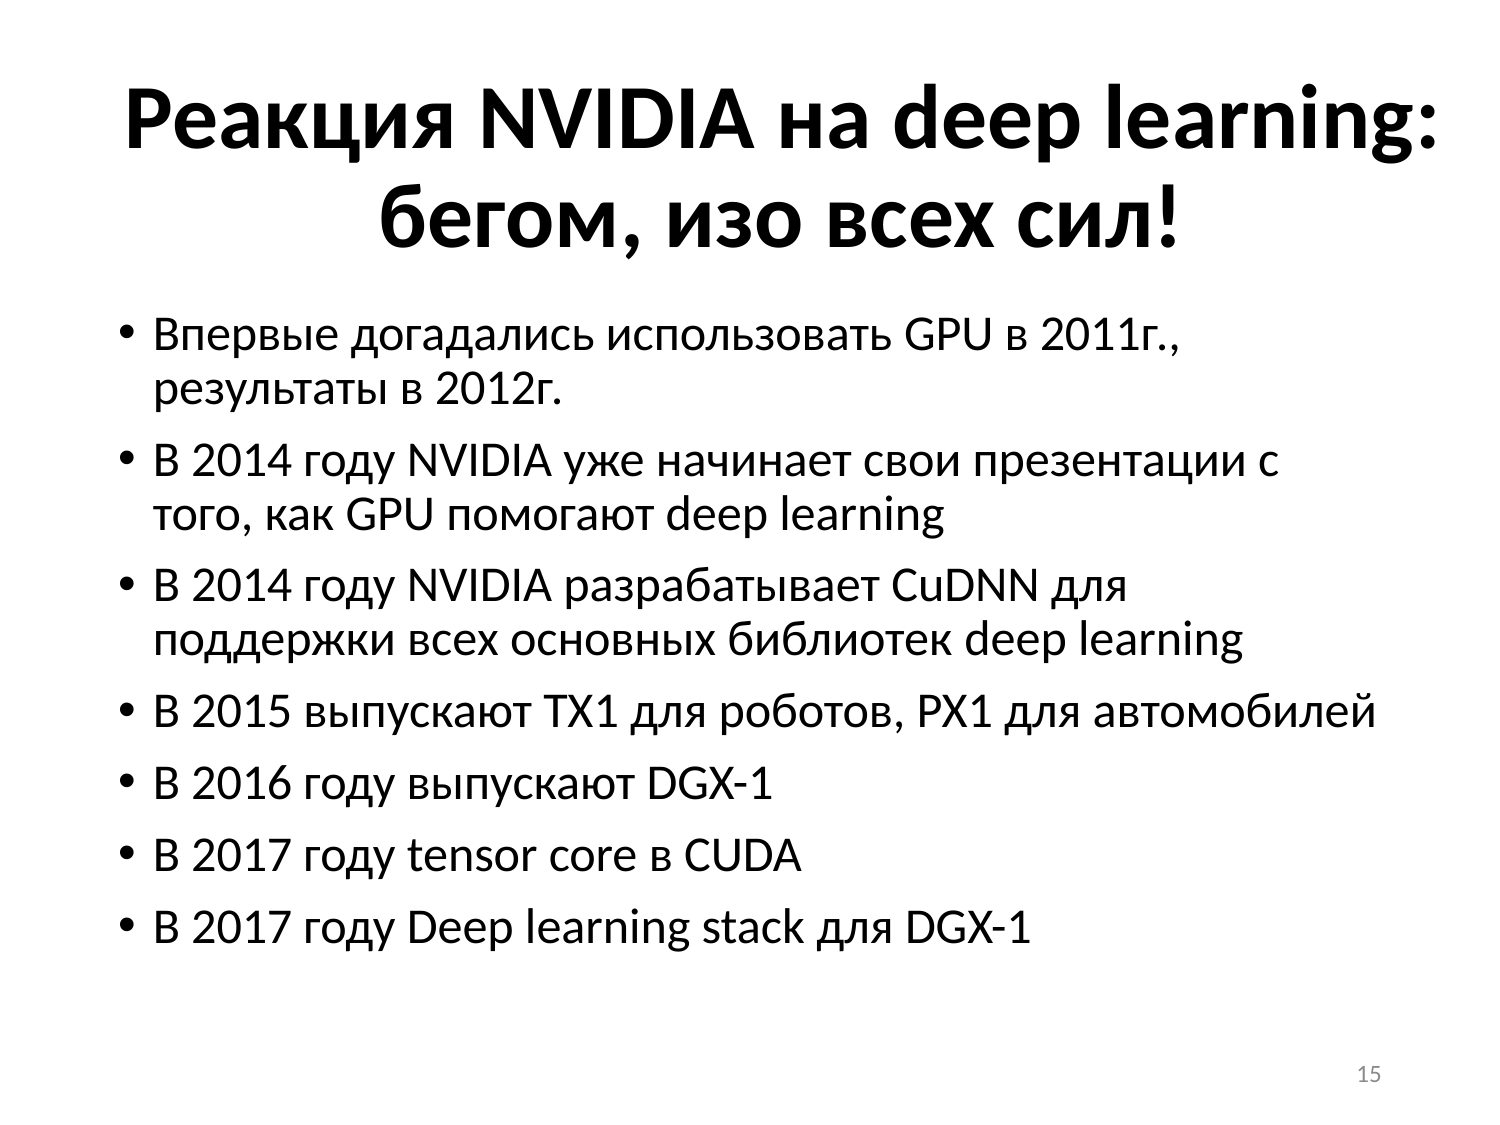

# Реакция NVIDIA на deep learning: бегом, изо всех сил!
Впервые догадались использовать GPU в 2011г., результаты в 2012г.
В 2014 году NVIDIA уже начинает свои презентации с того, как GPU помогают deep learning
В 2014 году NVIDIA разрабатывает CuDNN для поддержки всех основных библиотек deep learning
В 2015 выпускают TX1 для роботов, PX1 для автомобилей
В 2016 году выпускают DGX-1
В 2017 году tensor core в CUDA
В 2017 году Deep learning stack для DGX-1
15